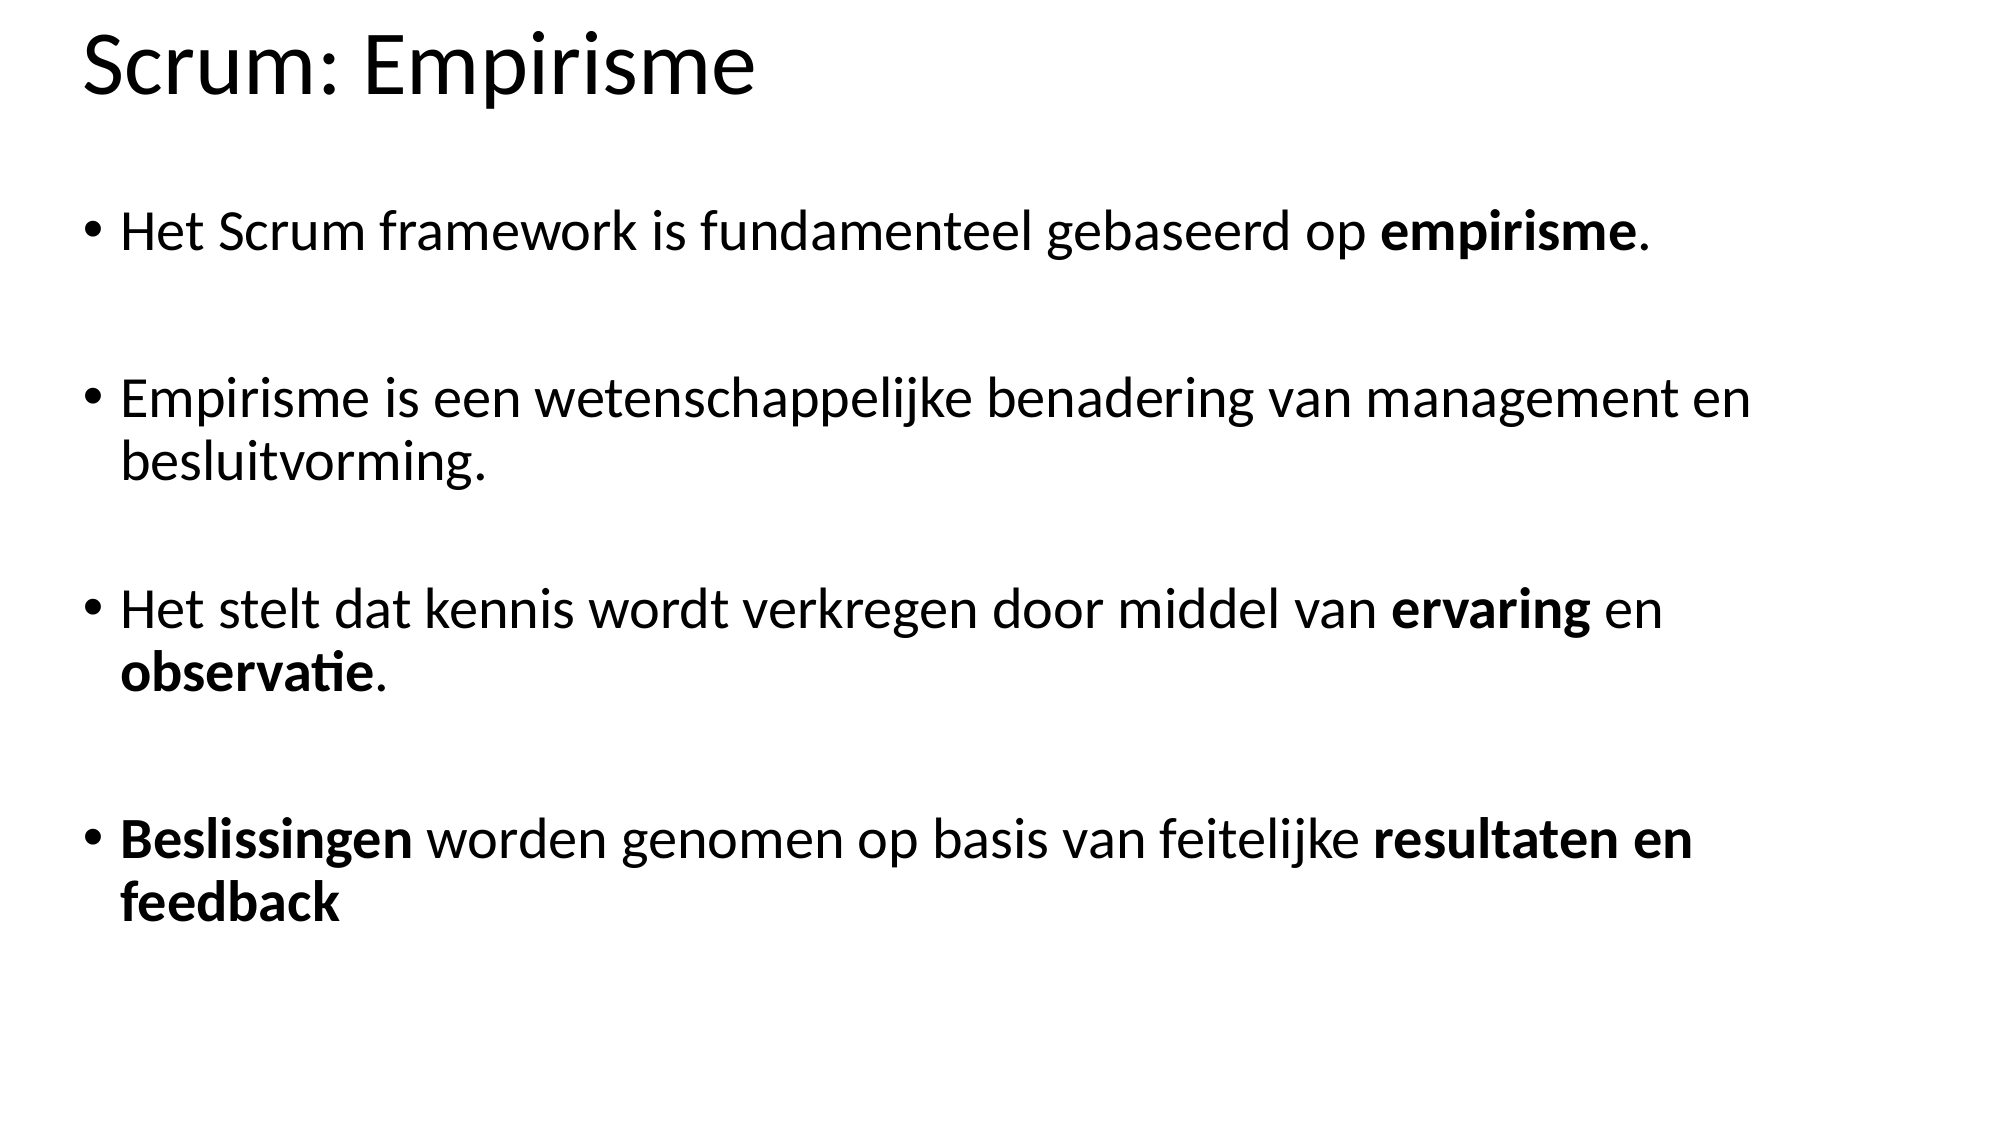

# Scrum: Empirisme
Het Scrum framework is fundamenteel gebaseerd op empirisme.

Empirisme is een wetenschappelijke benadering van management en besluitvorming.

Het stelt dat kennis wordt verkregen door middel van ervaring en observatie.

Beslissingen worden genomen op basis van feitelijke resultaten en feedback